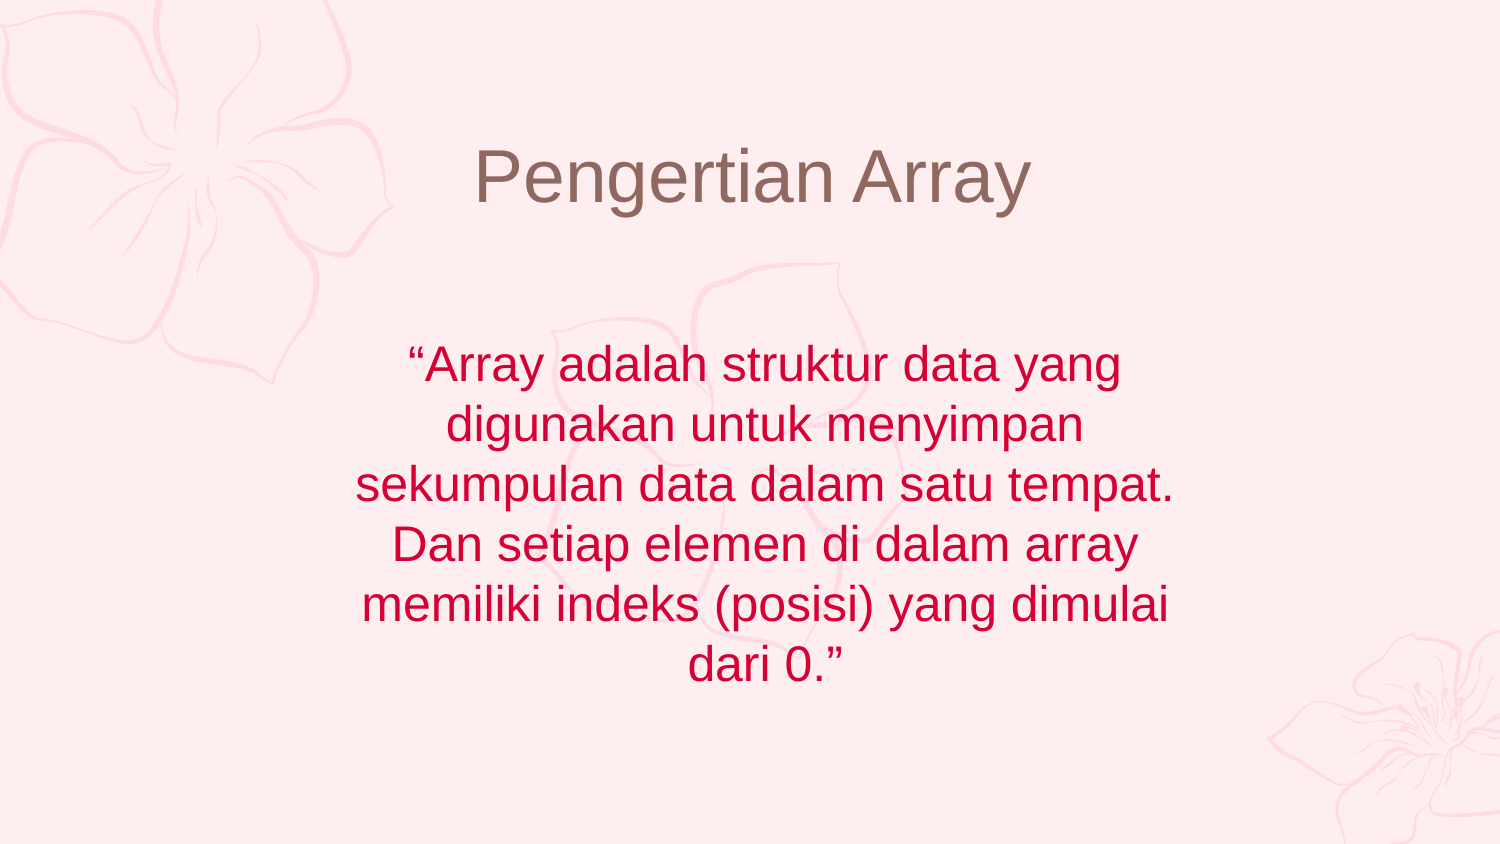

# Pengertian Array

“Array adalah struktur data yang digunakan untuk menyimpan sekumpulan data dalam satu tempat. Dan setiap elemen di dalam array memiliki indeks (posisi) yang dimulai dari 0.”